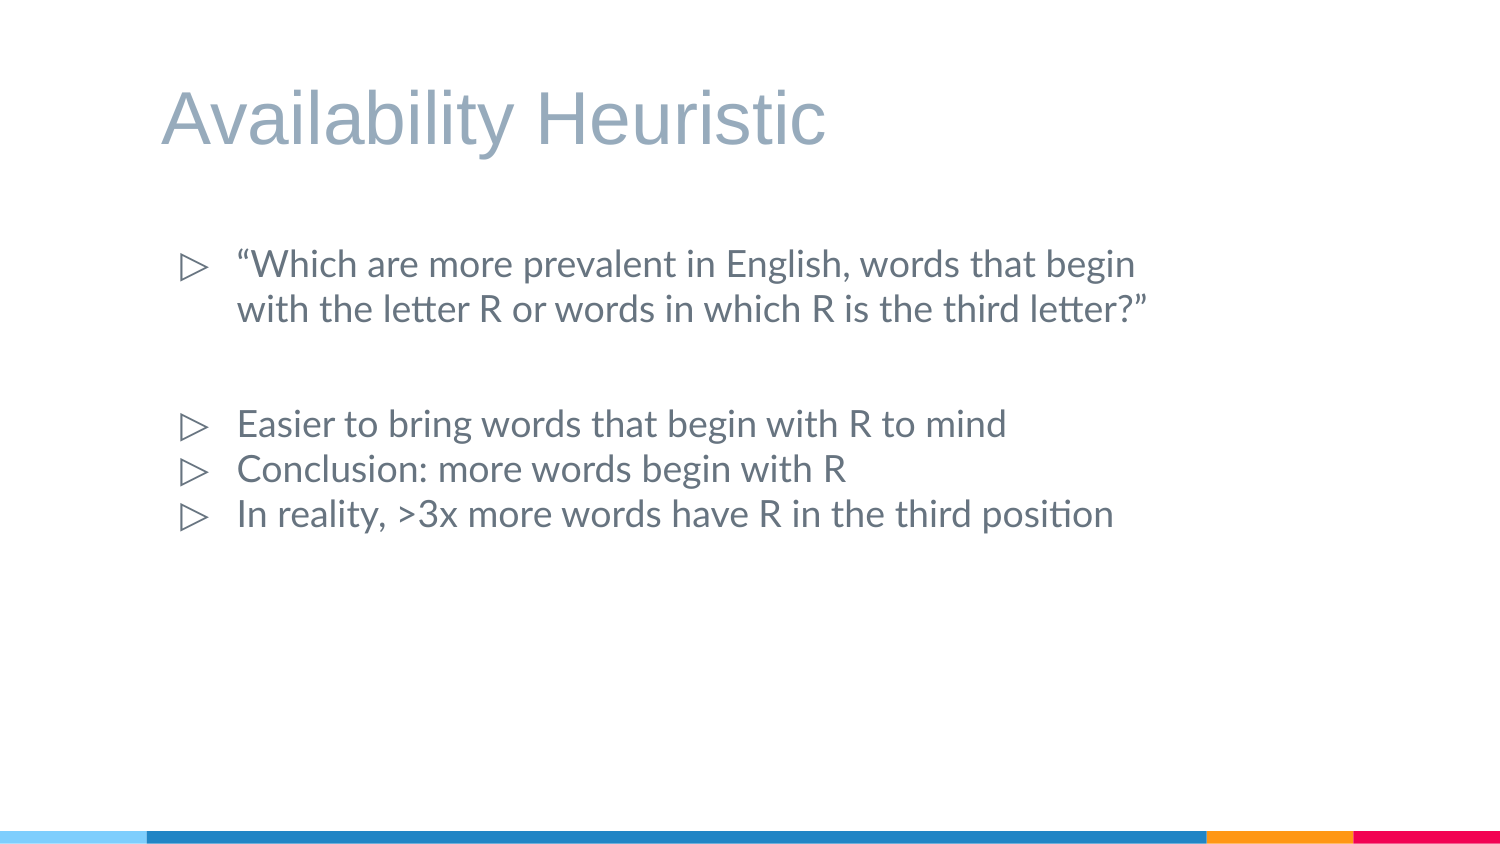

# Availability Heuristic
“Which are more prevalent in English, words that begin with the letter R or words in which R is the third letter?”

Easier to bring words that begin with R to mind
Conclusion: more words begin with R
In reality, >3x more words have R in the third position